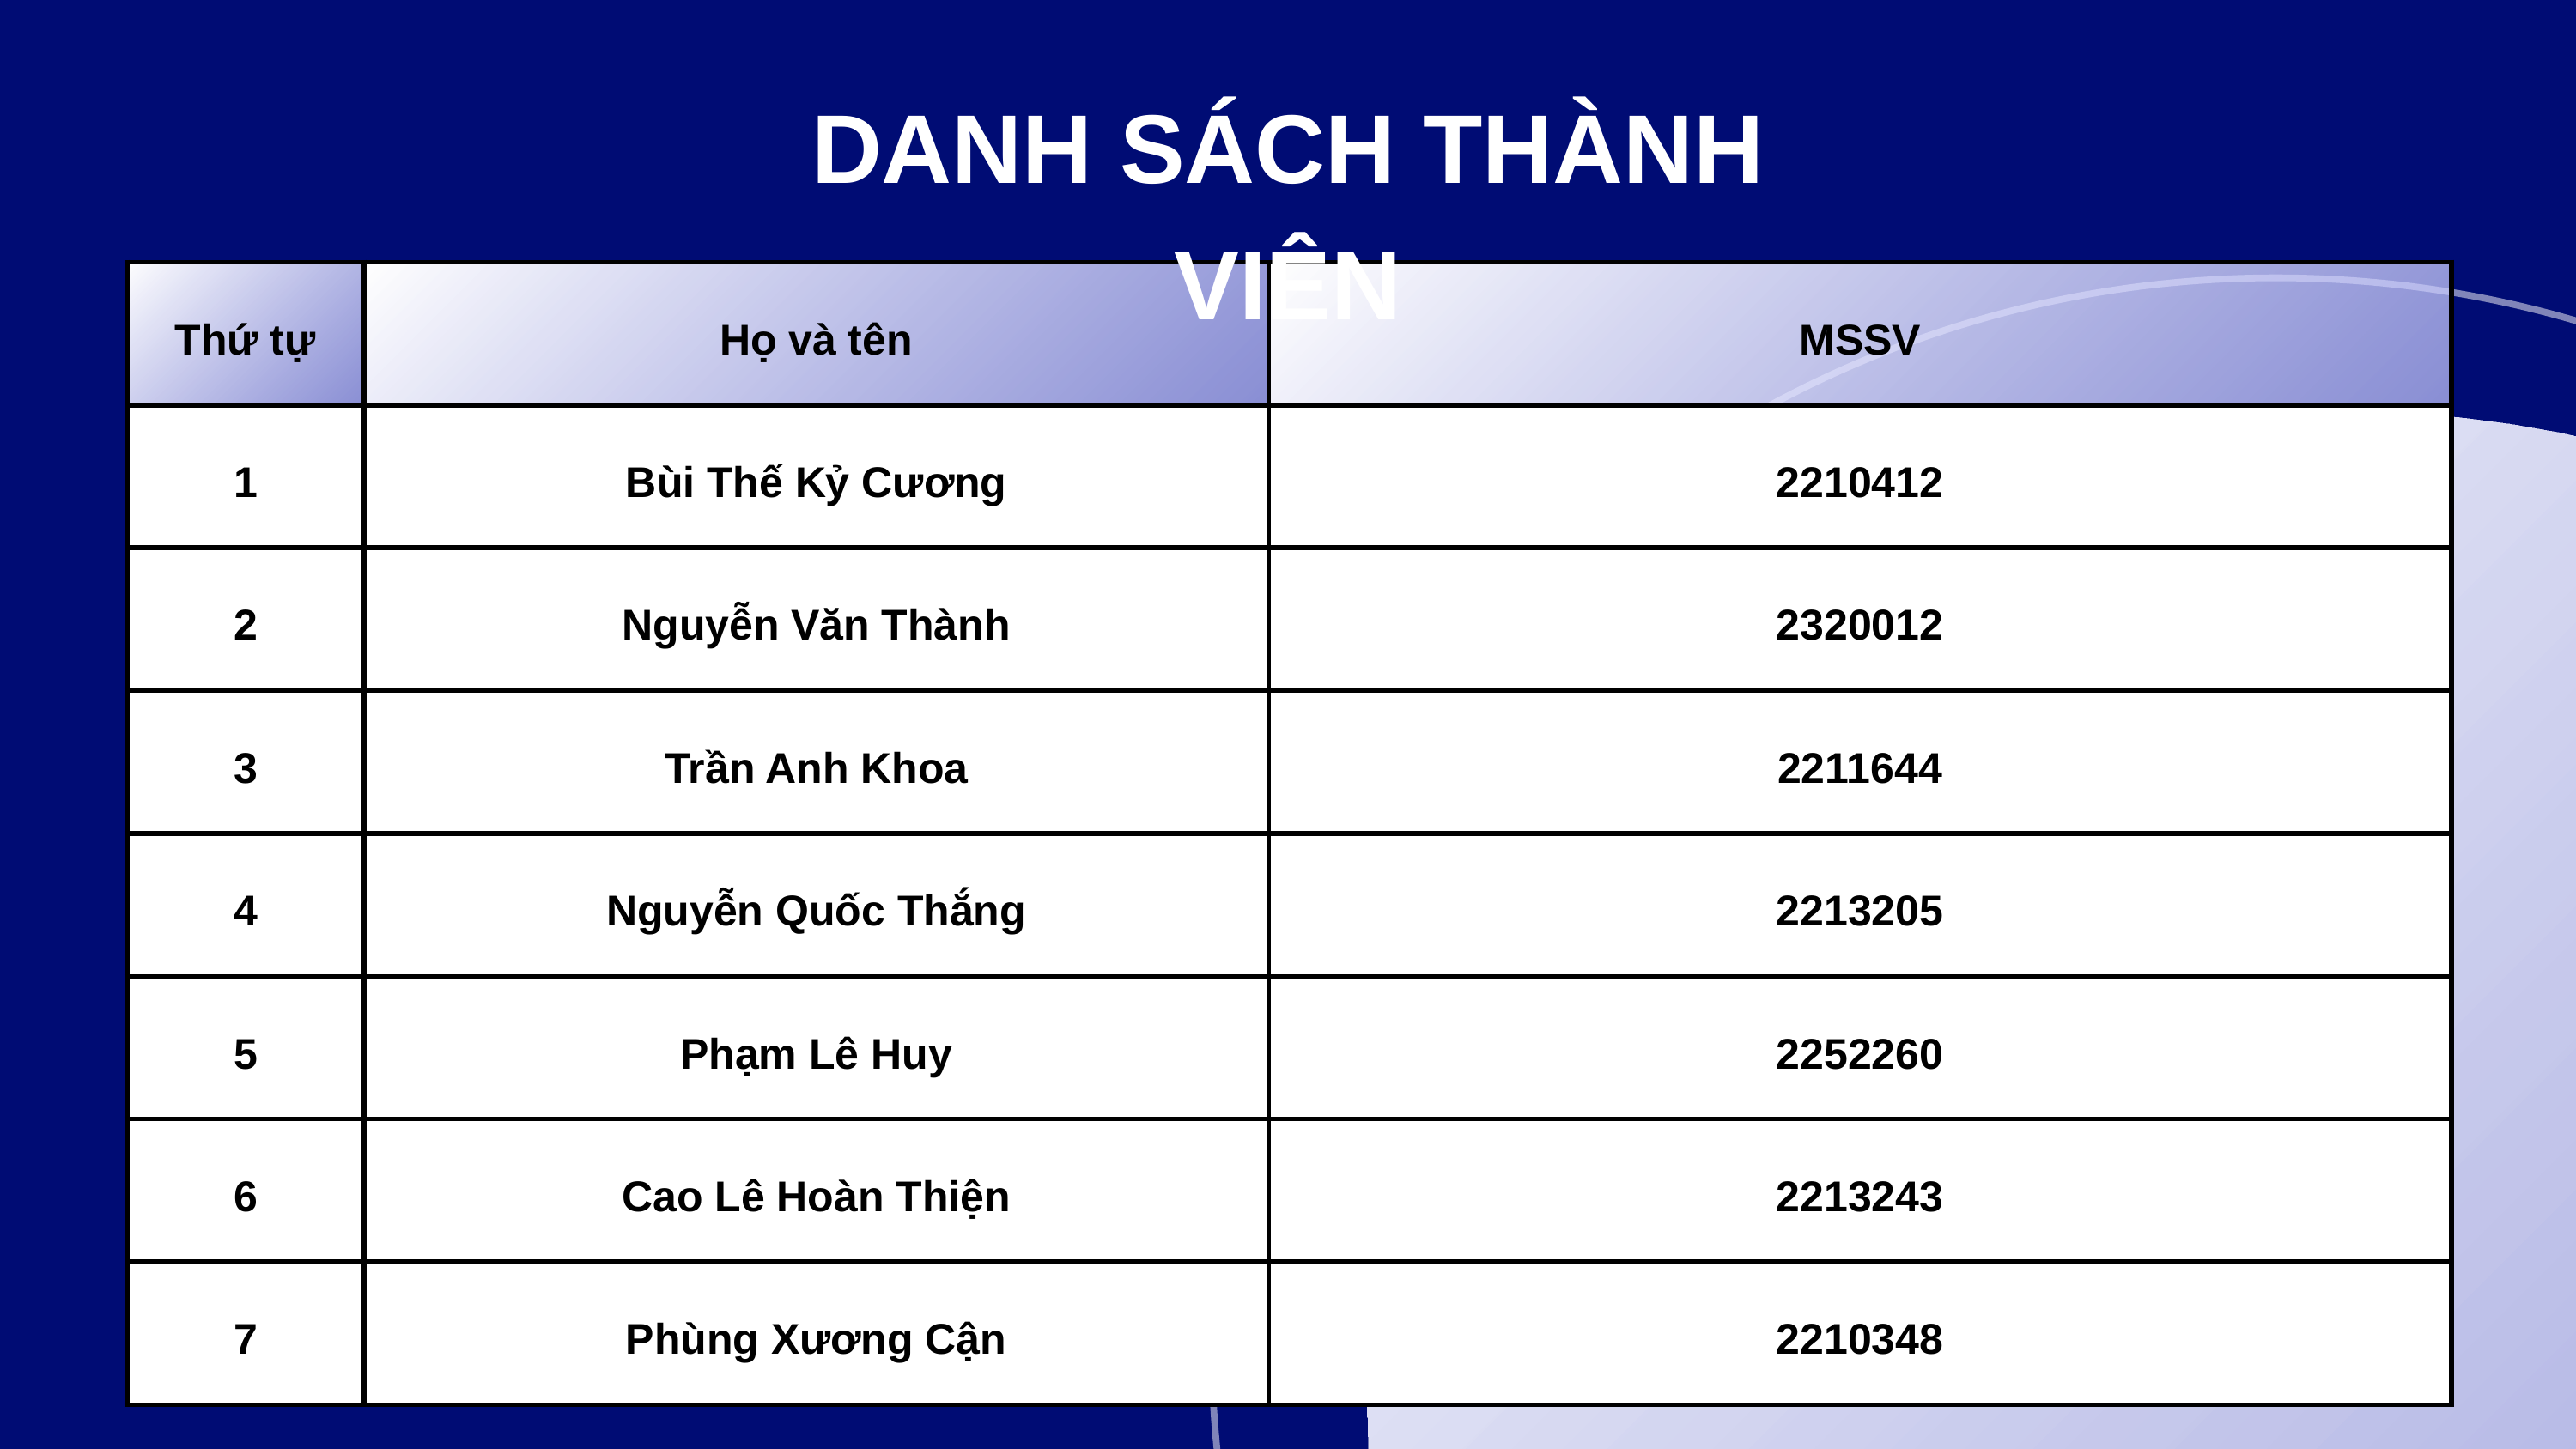

DANH SÁCH THÀNH VIÊN
| Thứ tự | Họ và tên | MSSV |
| --- | --- | --- |
| 1 | Bùi Thế Kỷ Cương | 2210412 |
| 2 | Nguyễn Văn Thành | 2320012 |
| 3 | Trần Anh Khoa | 2211644 |
| 4 | Nguyễn Quốc Thắng | 2213205 |
| 5 | Phạm Lê Huy | 2252260 |
| 6 | Cao Lê Hoàn Thiện | 2213243 |
| 7 | Phùng Xương Cận | 2210348 |